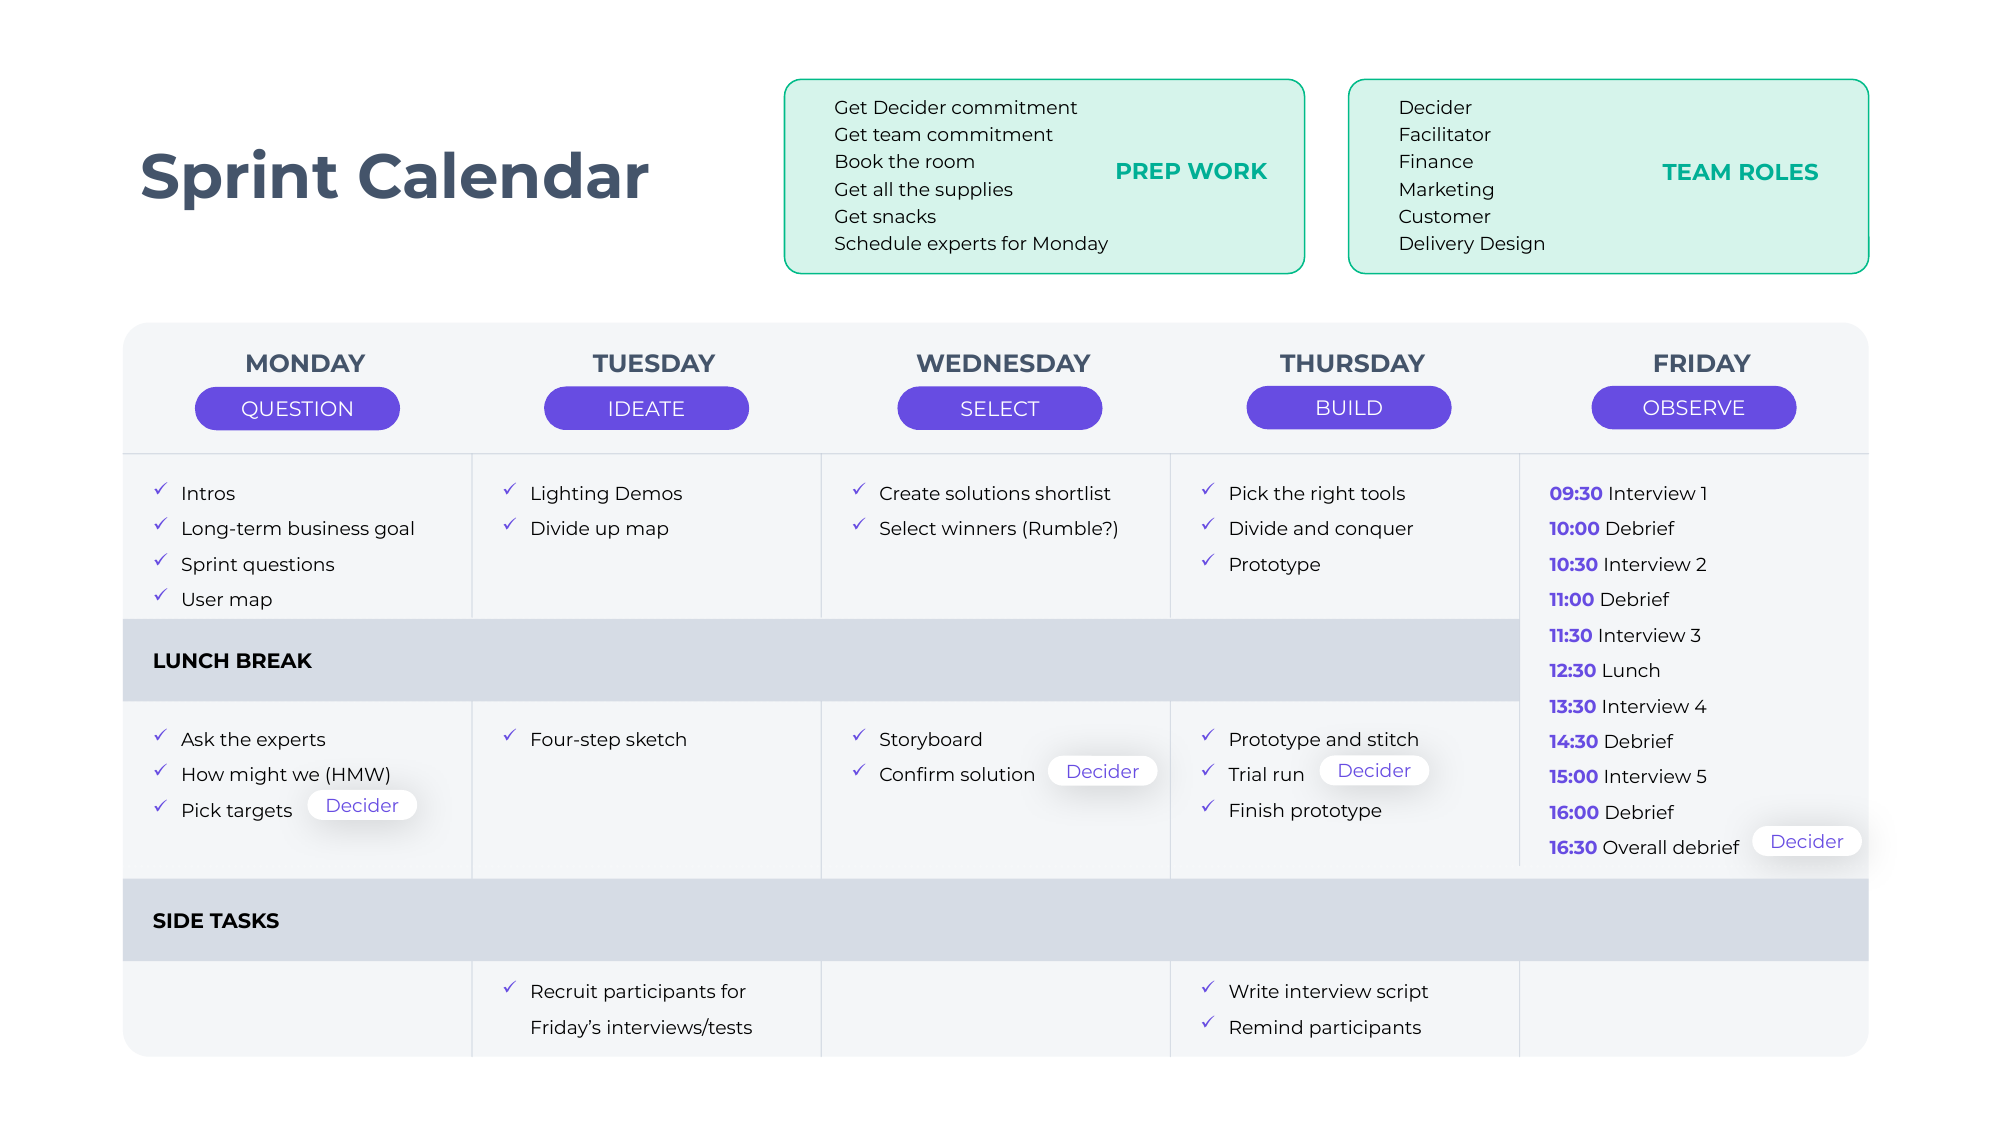

Get Decider commitment
Get team commitment
Book the room
Get all the supplies
Get snacks
Schedule experts for Monday
PREP WORK
Decider
Facilitator
Finance
Marketing
Customer
Delivery Design
TEAM ROLES
Sprint Calendar

MONDAY
TUESDAY
WEDNESDAY
THURSDAY
FRIDAY
BUILD
OBSERVE
IDEATE
SELECT
QUESTION
Intros
Long-term business goal
Sprint questions
User map
Lighting Demos
Divide up map
Create solutions shortlist
Select winners (Rumble?)
Pick the right tools
Divide and conquer
Prototype
09:30 Interview 1
10:00 Debrief
10:30 Interview 2
11:00 Debrief
11:30 Interview 3
12:30 Lunch
13:30 Interview 4
14:30 Debrief
15:00 Interview 5
16:00 Debrief
16:30 Overall debrief
LUNCH BREAK
SIDE TASKS
Ask the experts
How might we (HMW)
Pick targets
Four-step sketch
Storyboard
Confirm solution
Prototype and stitch
Trial run
Finish prototype
Decider
Decider
Decider
Decider
Recruit participants for Friday’s interviews/tests
Write interview script
Remind participants